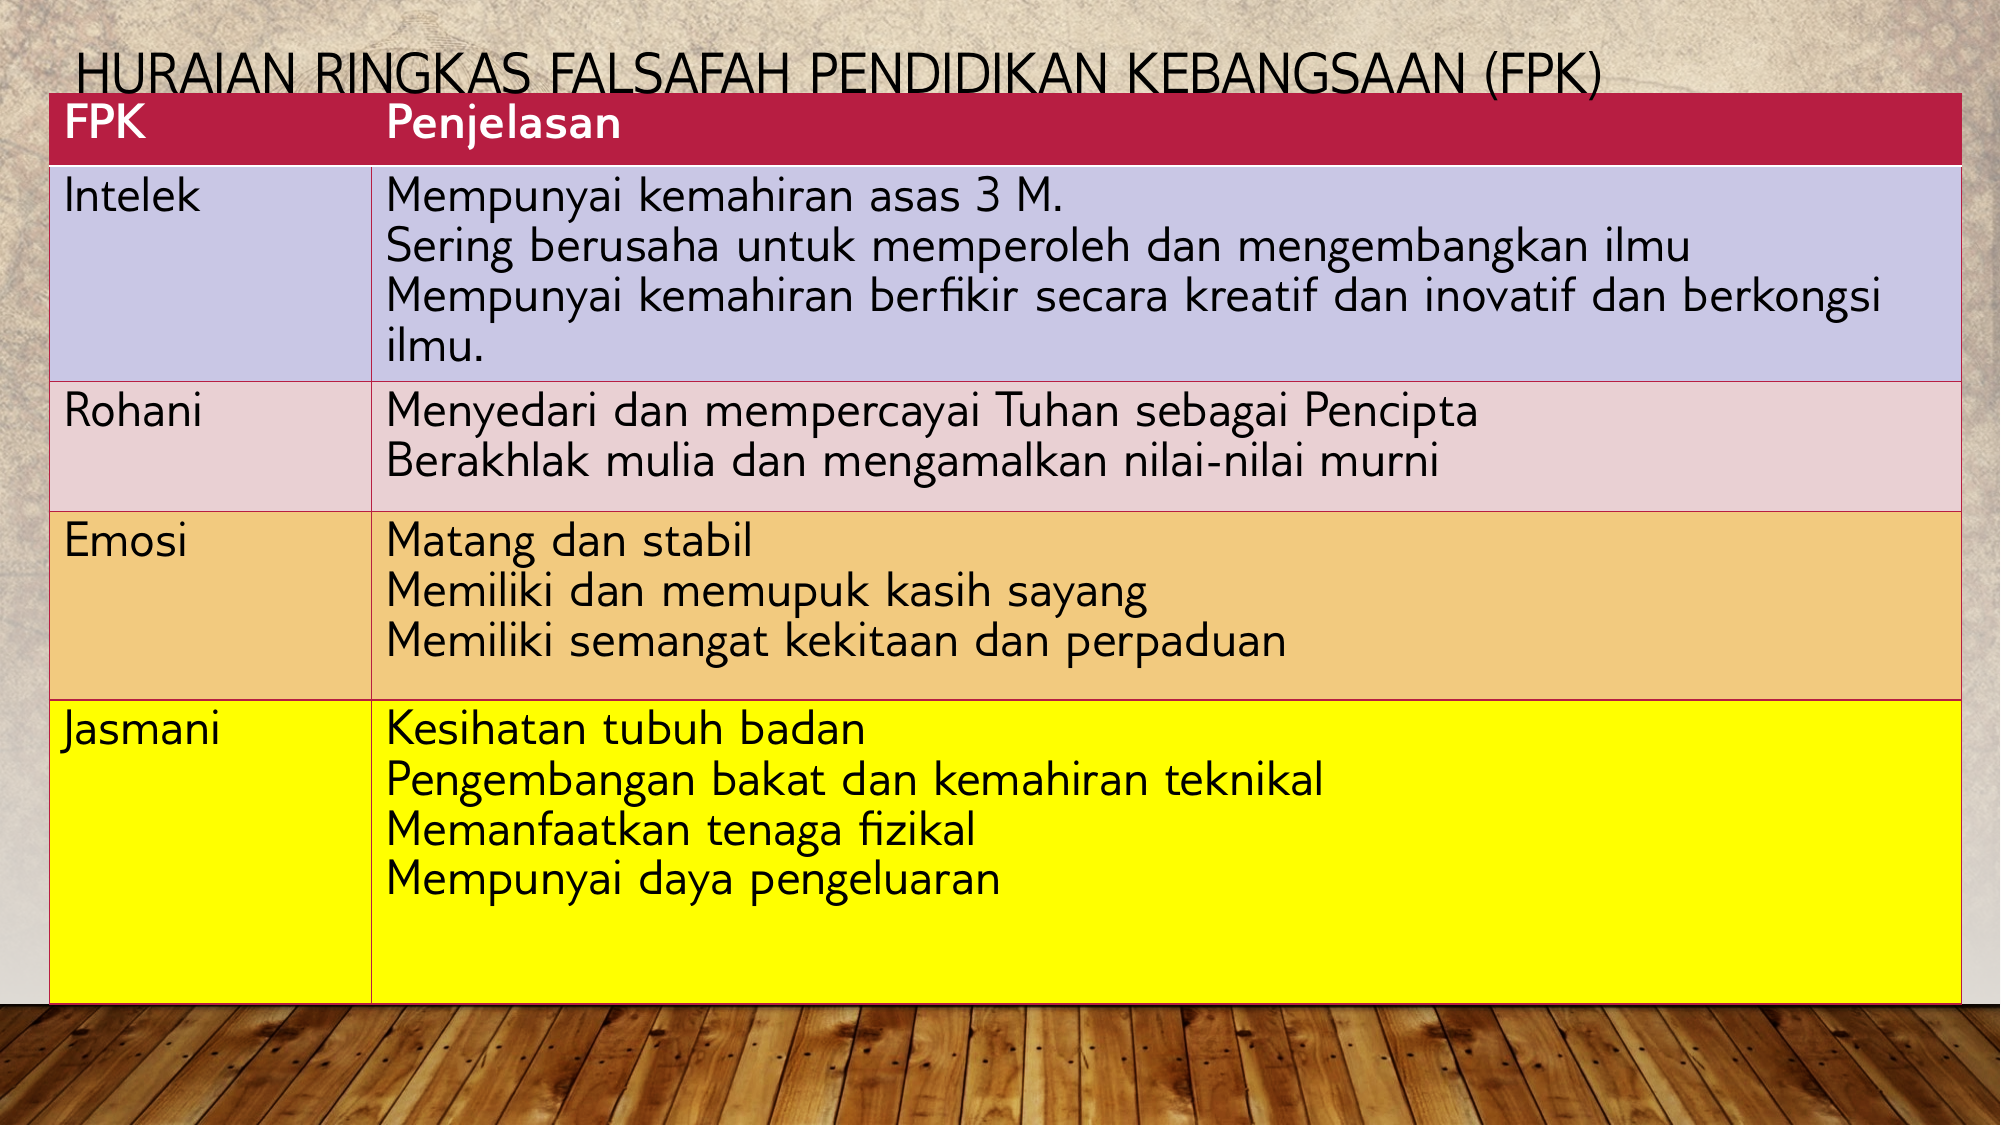

HURAIAN RINGKAS FALSAFAH PENDIDIKAN KEBANGSAAN (FPK)
| FPK | Penjelasan |
| --- | --- |
| Intelek | Mempunyai kemahiran asas 3 M. Sering berusaha untuk memperoleh dan mengembangkan ilmu Mempunyai kemahiran berfikir secara kreatif dan inovatif dan berkongsi ilmu. |
| Rohani | Menyedari dan mempercayai Tuhan sebagai Pencipta Berakhlak mulia dan mengamalkan nilai-nilai murni |
| Emosi | Matang dan stabil Memiliki dan memupuk kasih sayang Memiliki semangat kekitaan dan perpaduan |
| Jasmani | Kesihatan tubuh badan Pengembangan bakat dan kemahiran teknikal Memanfaatkan tenaga fizikal Mempunyai daya pengeluaran |